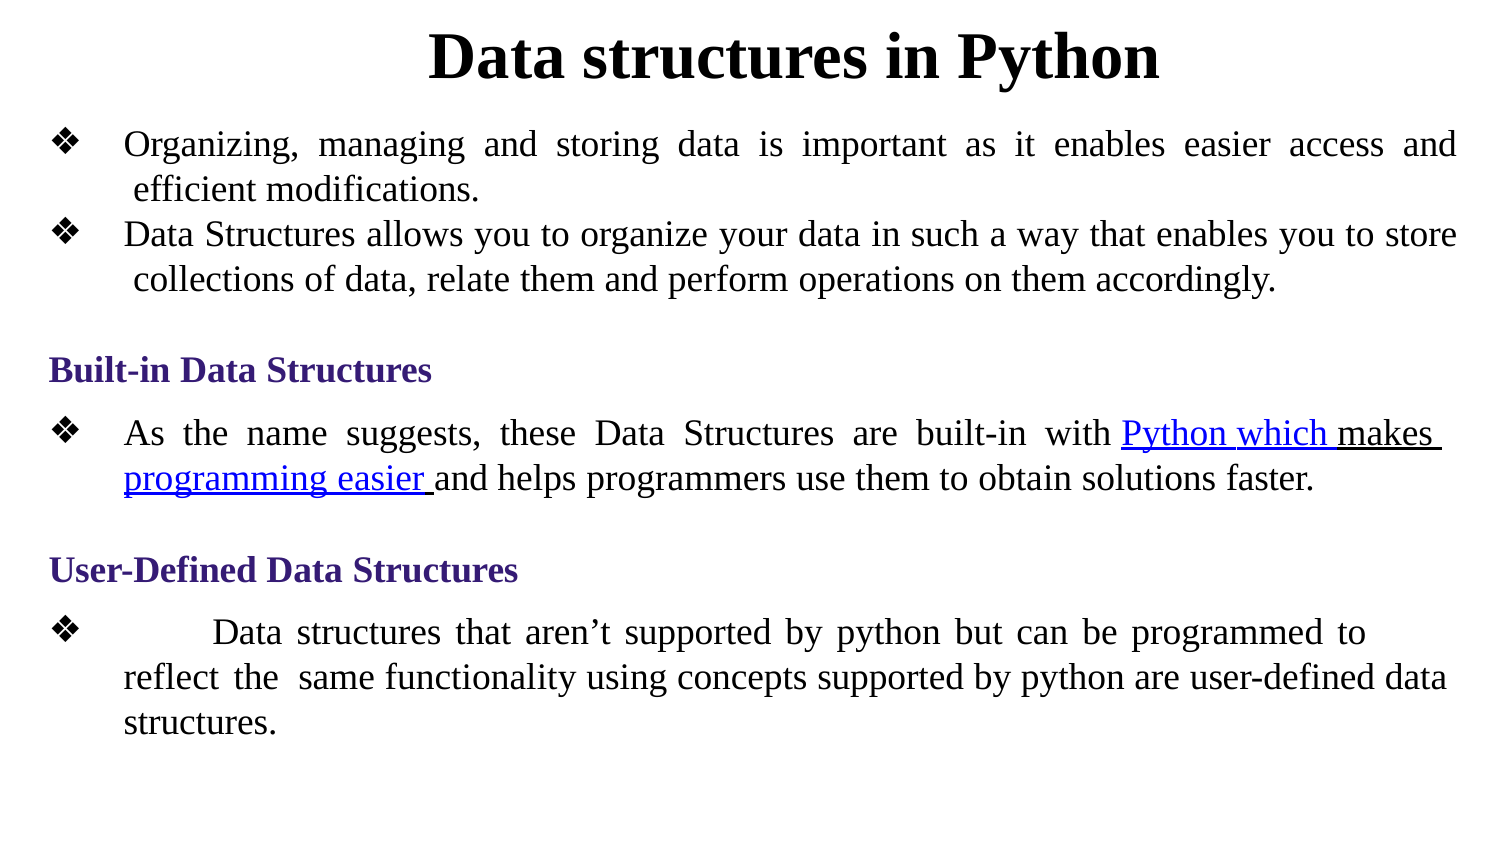

# Data structures in Python
Organizing, managing and storing data is important as it enables easier access and  efficient modifications.
Data Structures allows you to organize your data in such a way that enables you to store  collections of data, relate them and perform operations on them accordingly.

Built-in Data Structures
As the name suggests, these Data Structures are built-in with Python which makes  programming easier and helps programmers use them to obtain solutions faster.

User-Defined Data Structures
	Data structures that aren’t supported by python but can be programmed to reflect the  same functionality using concepts supported by python are user-defined data structures.